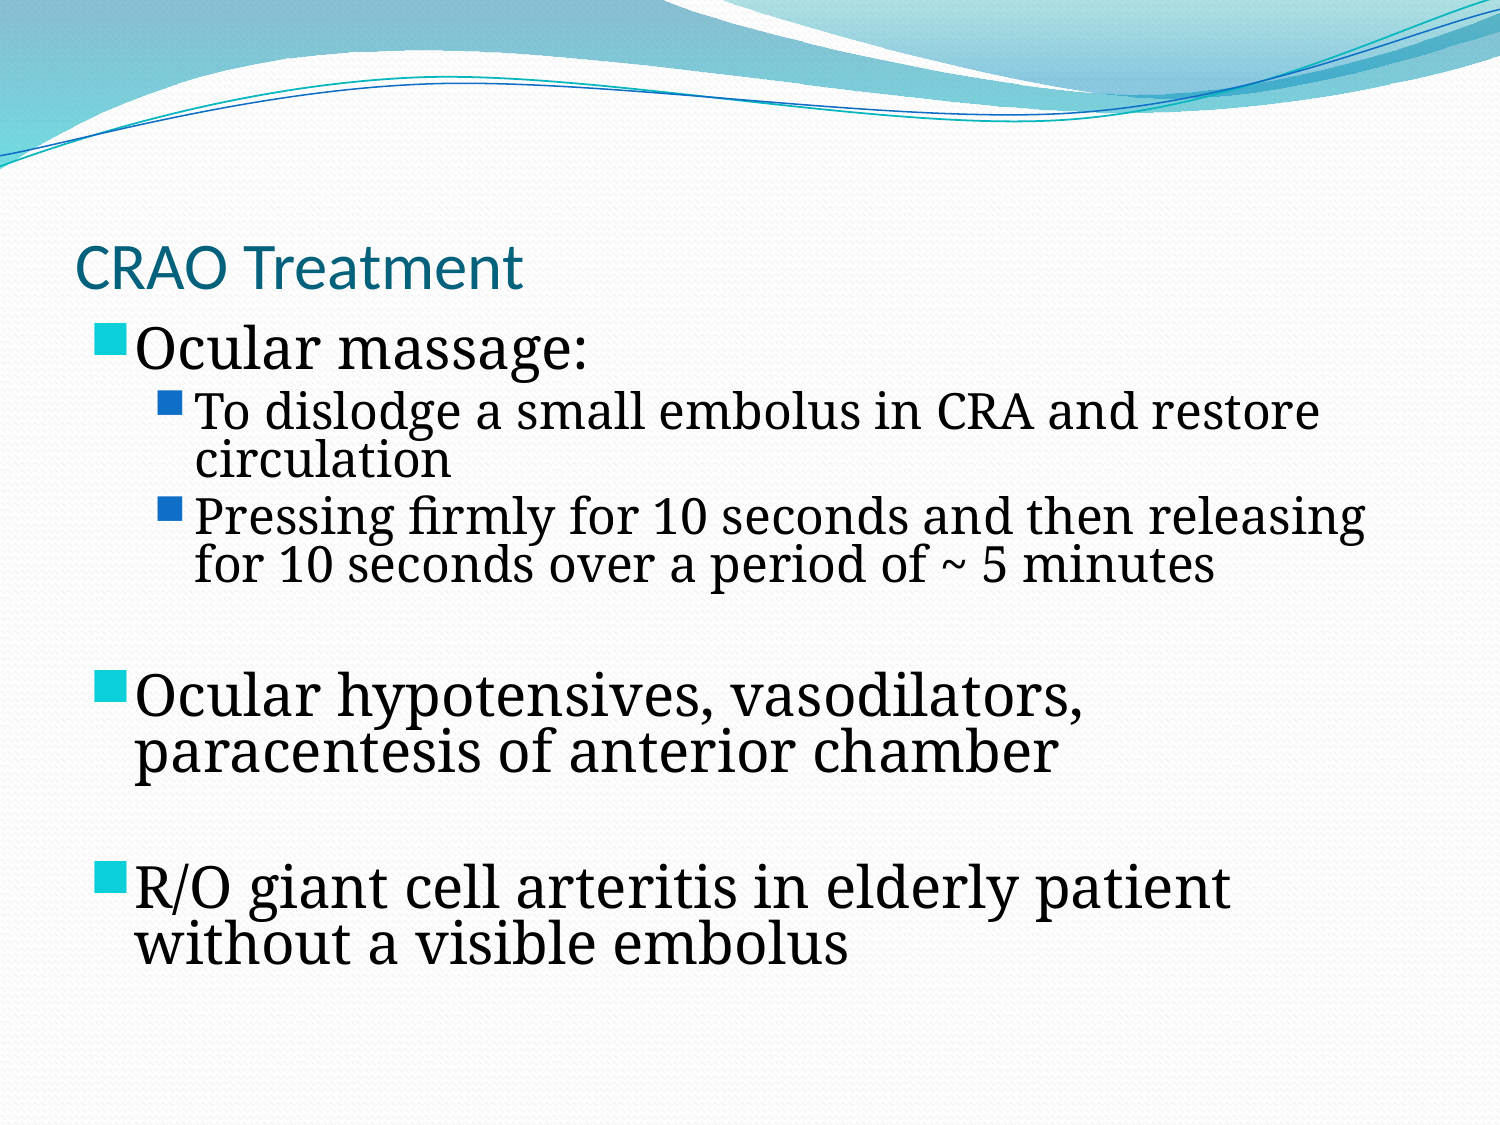

# CRAO Treatment
Ocular massage:
To dislodge a small embolus in CRA and restore circulation
Pressing firmly for 10 seconds and then releasing for 10 seconds over a period of ~ 5 minutes

Ocular hypotensives, vasodilators, paracentesis of anterior chamber

R/O giant cell arteritis in elderly patient without a visible embolus